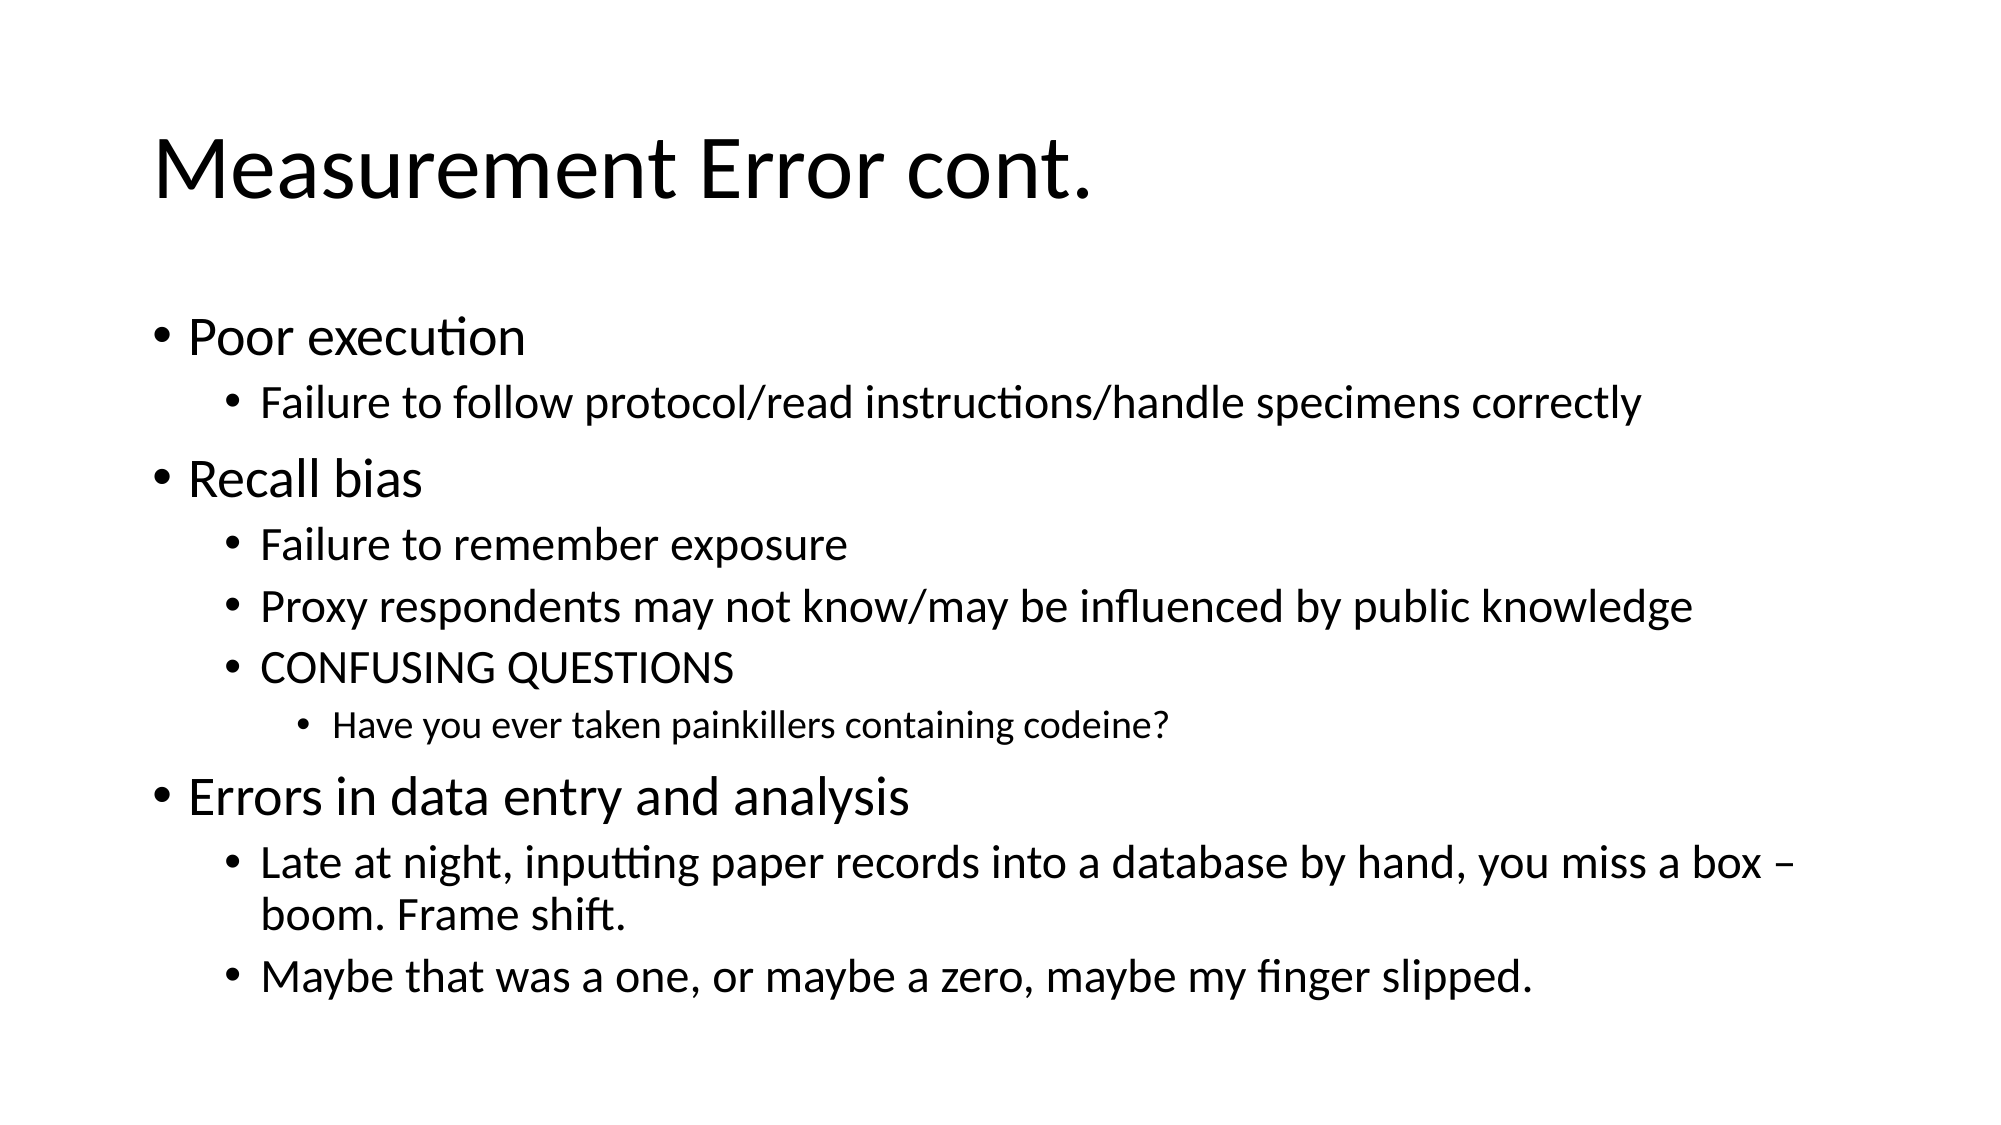

# Measurement Error cont.
Poor execution
Failure to follow protocol/read instructions/handle specimens correctly
Recall bias
Failure to remember exposure
Proxy respondents may not know/may be influenced by public knowledge
CONFUSING QUESTIONS
Have you ever taken painkillers containing codeine?
Errors in data entry and analysis
Late at night, inputting paper records into a database by hand, you miss a box – boom. Frame shift.
Maybe that was a one, or maybe a zero, maybe my finger slipped.